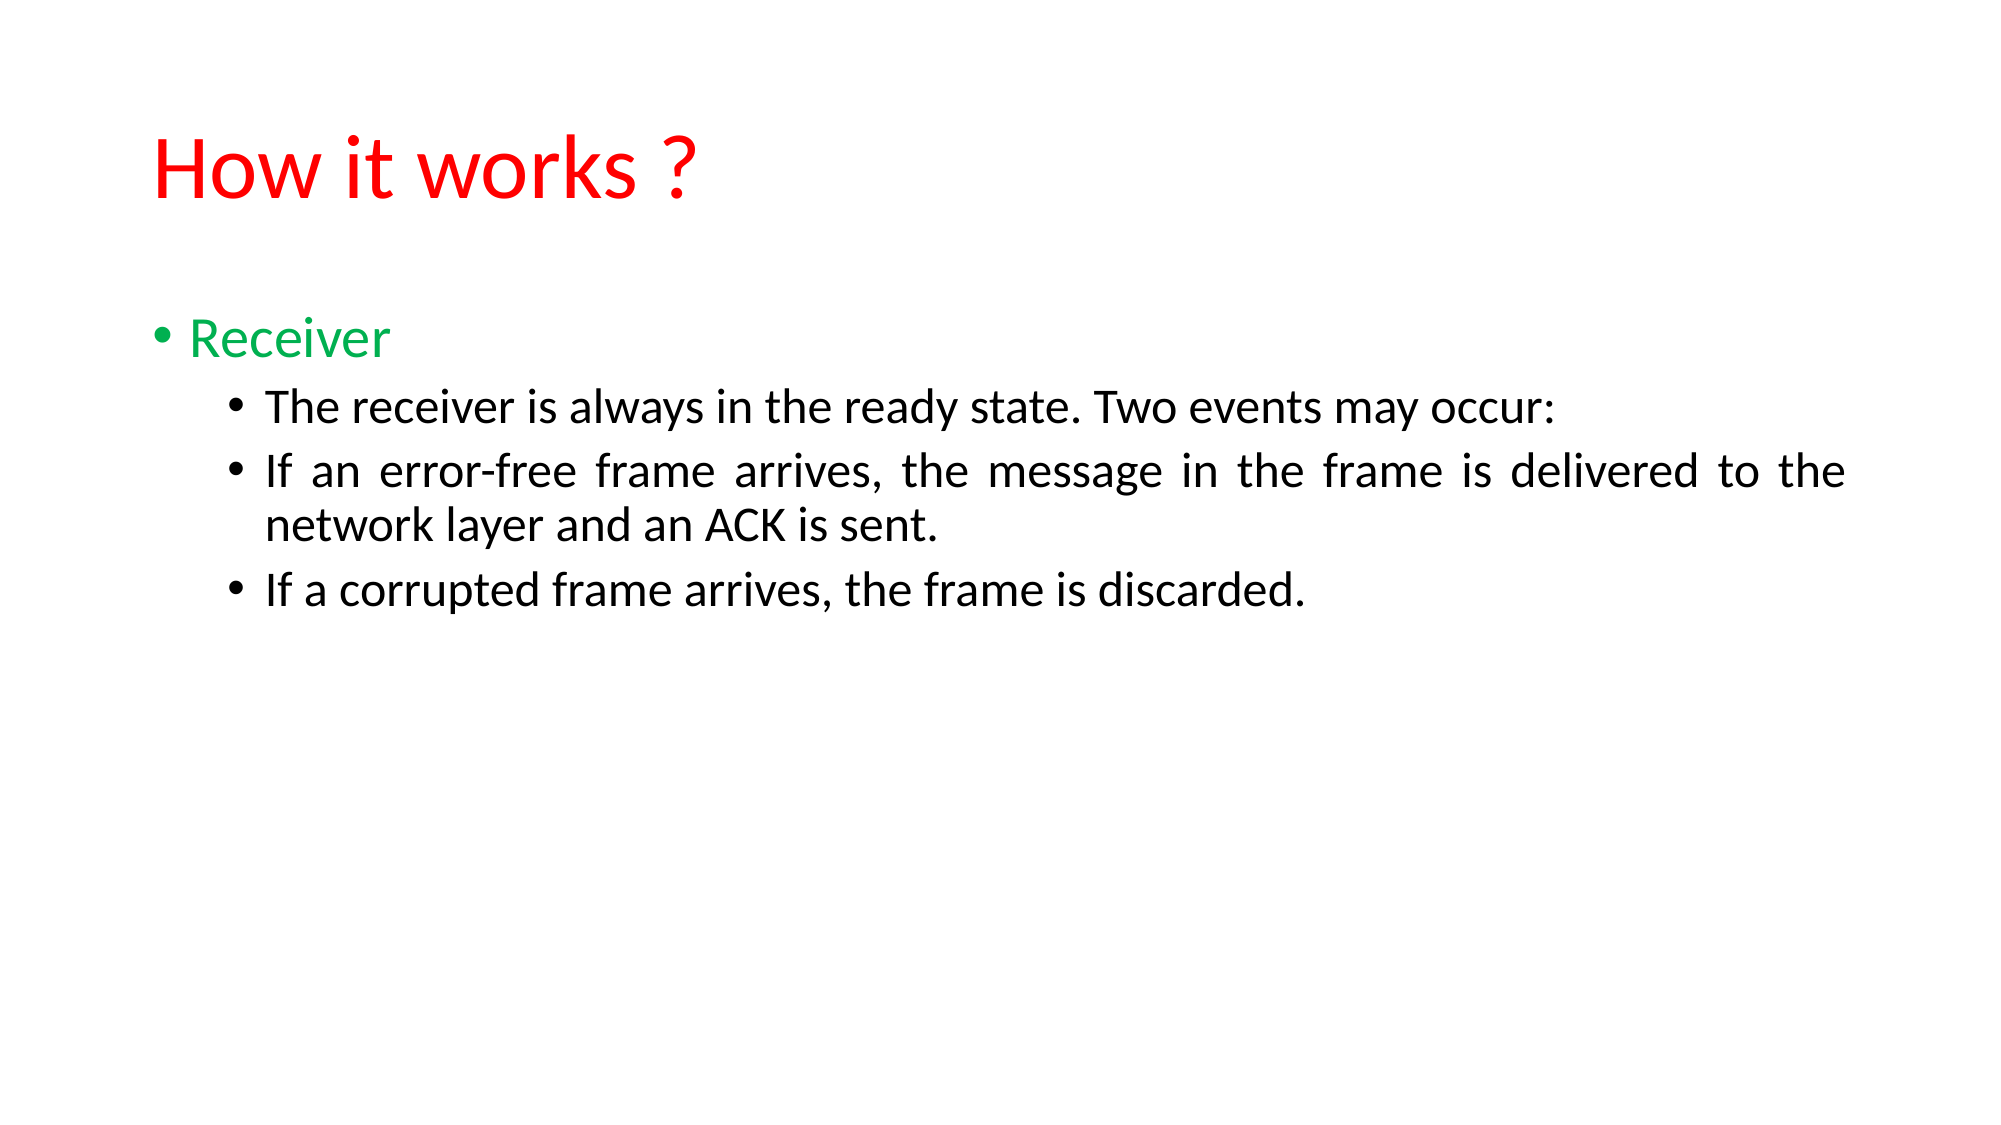

# How it works ?
Receiver
The receiver is always in the ready state. Two events may occur:
If an error-free frame arrives, the message in the frame is delivered to the network layer and an ACK is sent.
If a corrupted frame arrives, the frame is discarded.